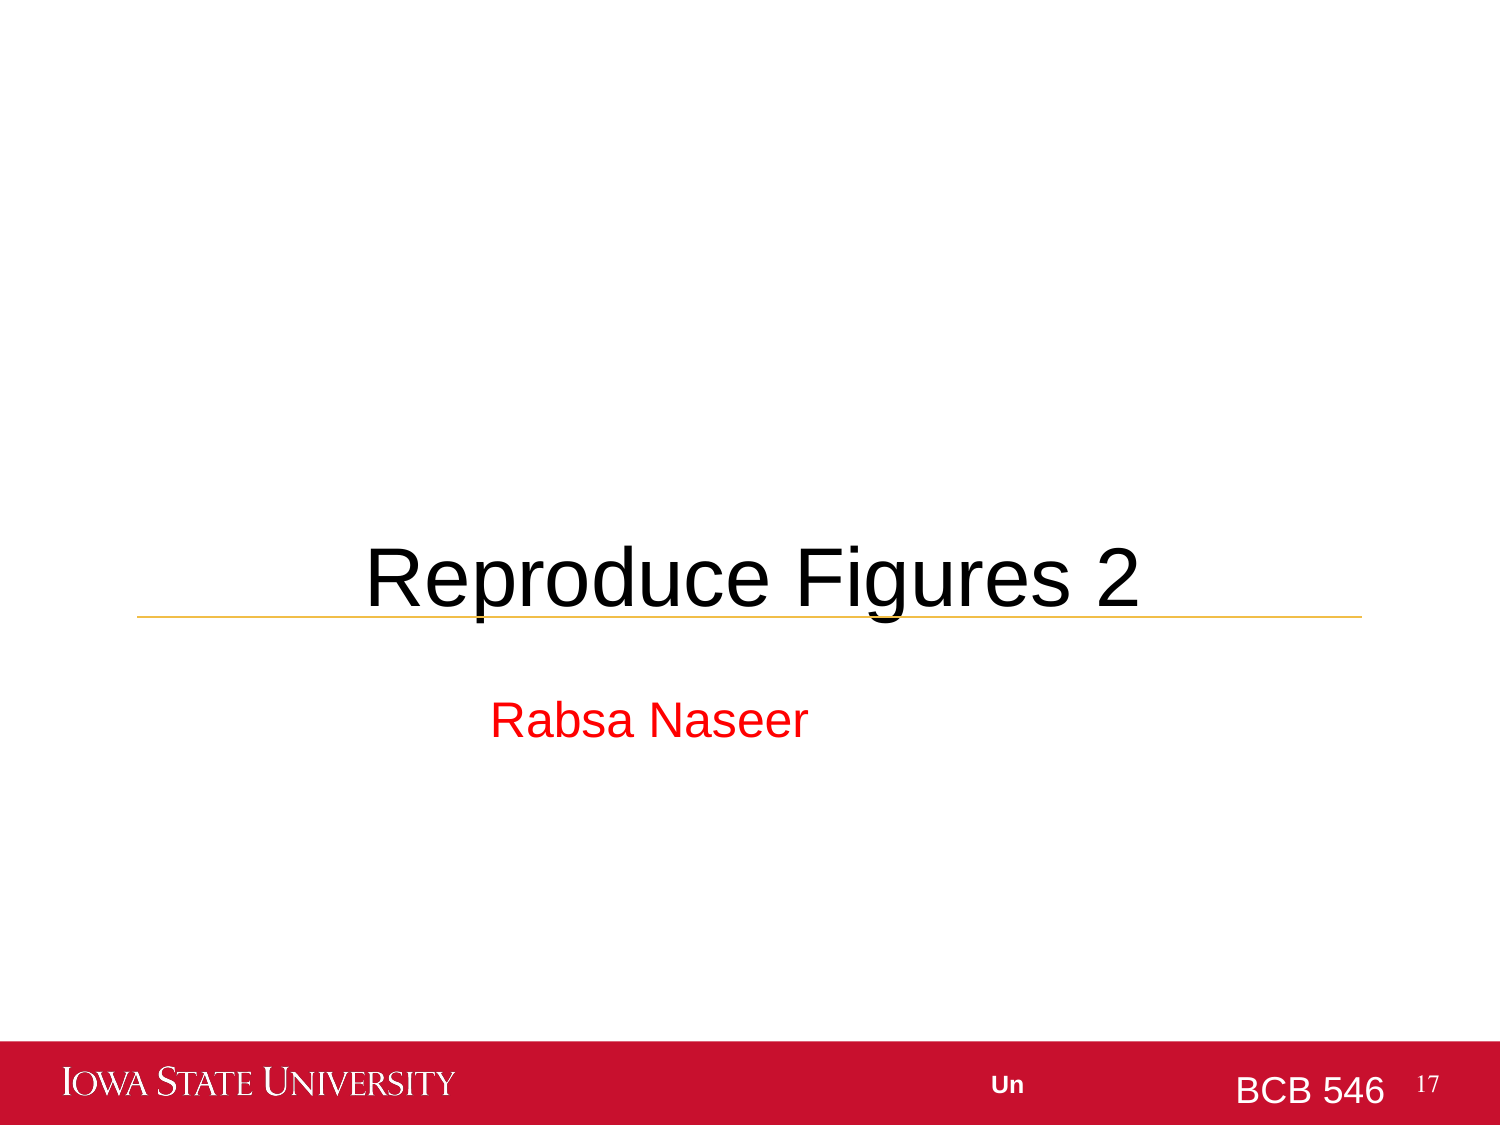

Reproduce Figures 2
Rabsa Naseer
BCB 546